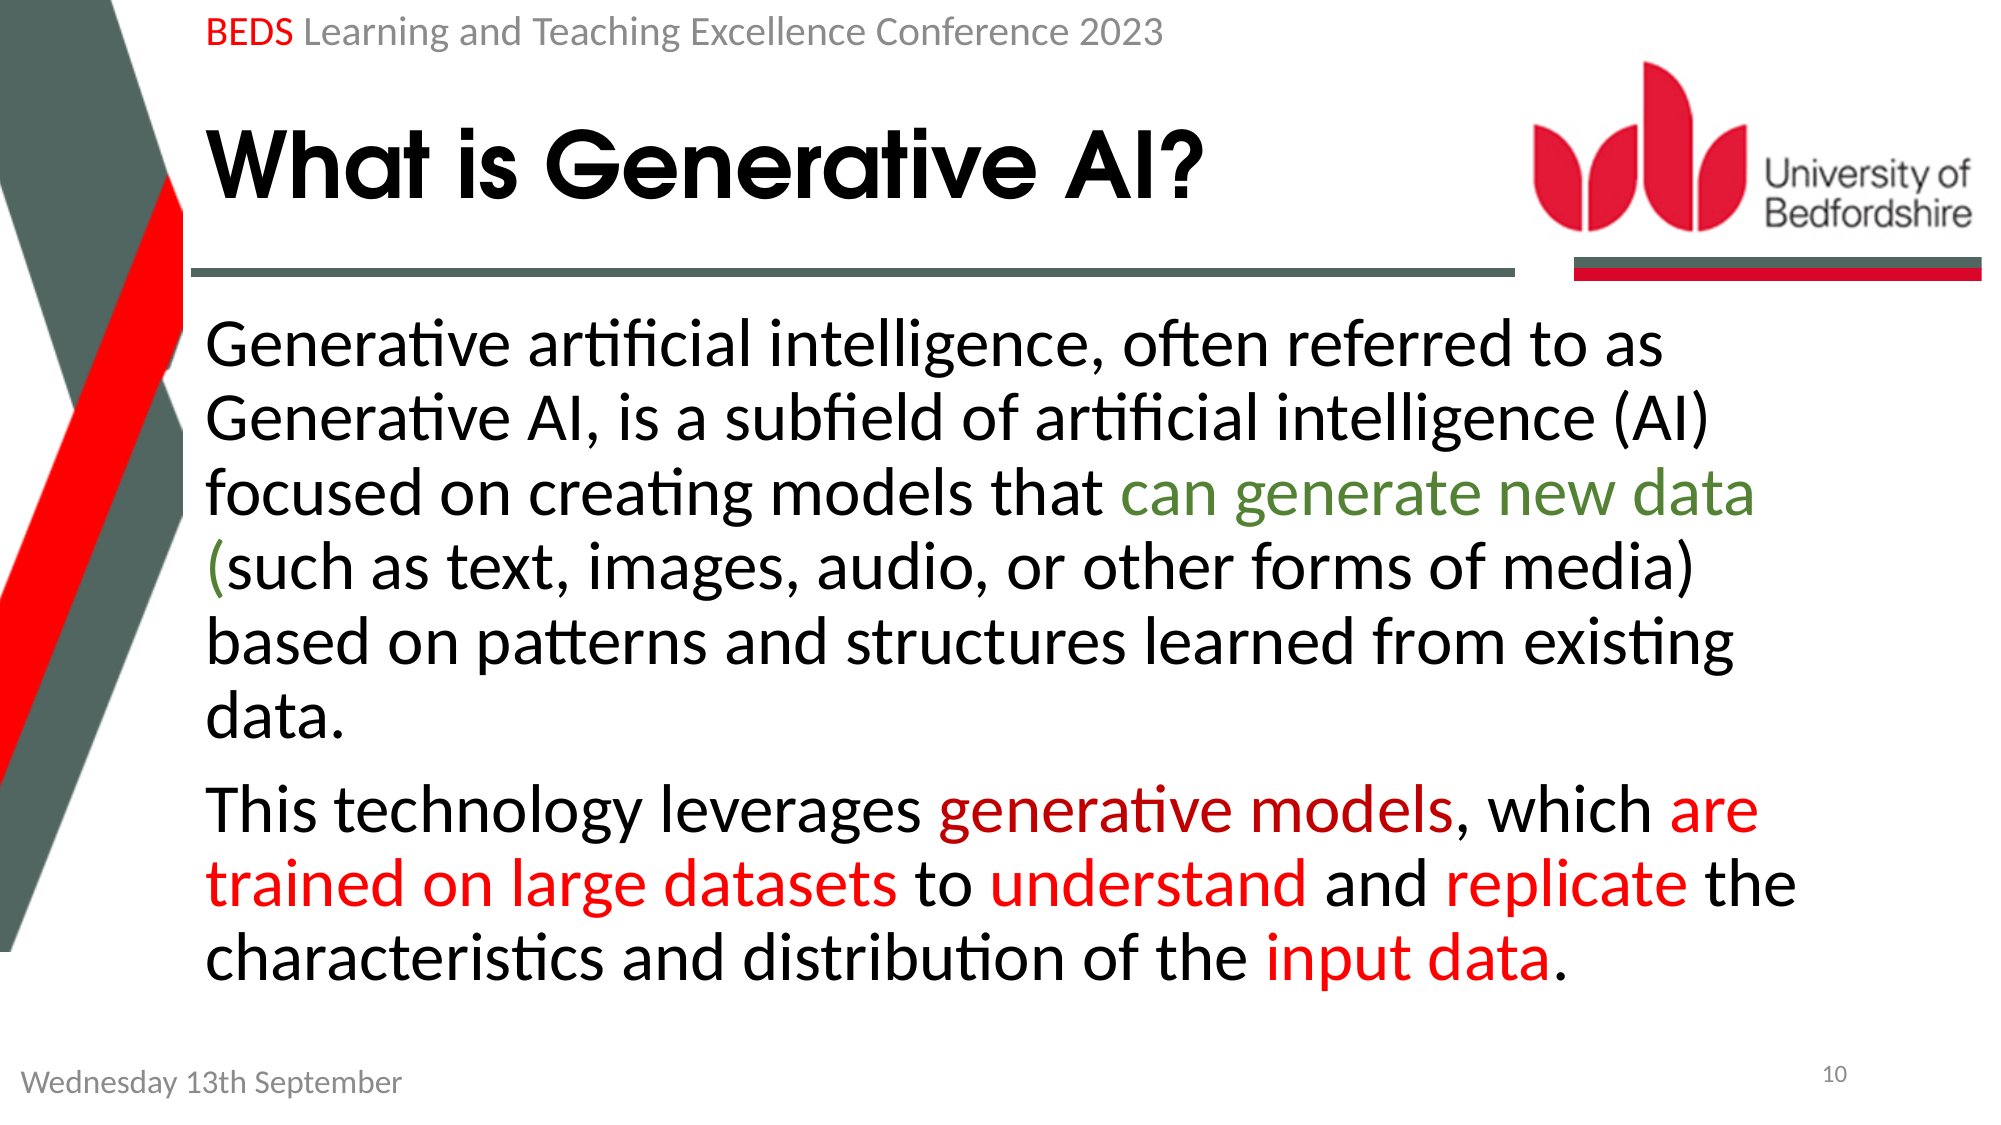

BEDS Learning and Teaching Excellence Conference 2023
# What is Generative AI?
Generative artificial intelligence, often referred to as Generative AI, is a subfield of artificial intelligence (AI) focused on creating models that can generate new data (such as text, images, audio, or other forms of media) based on patterns and structures learned from existing data.
This technology leverages generative models, which are trained on large datasets to understand and replicate the characteristics and distribution of the input data.
10
Wednesday 13th September